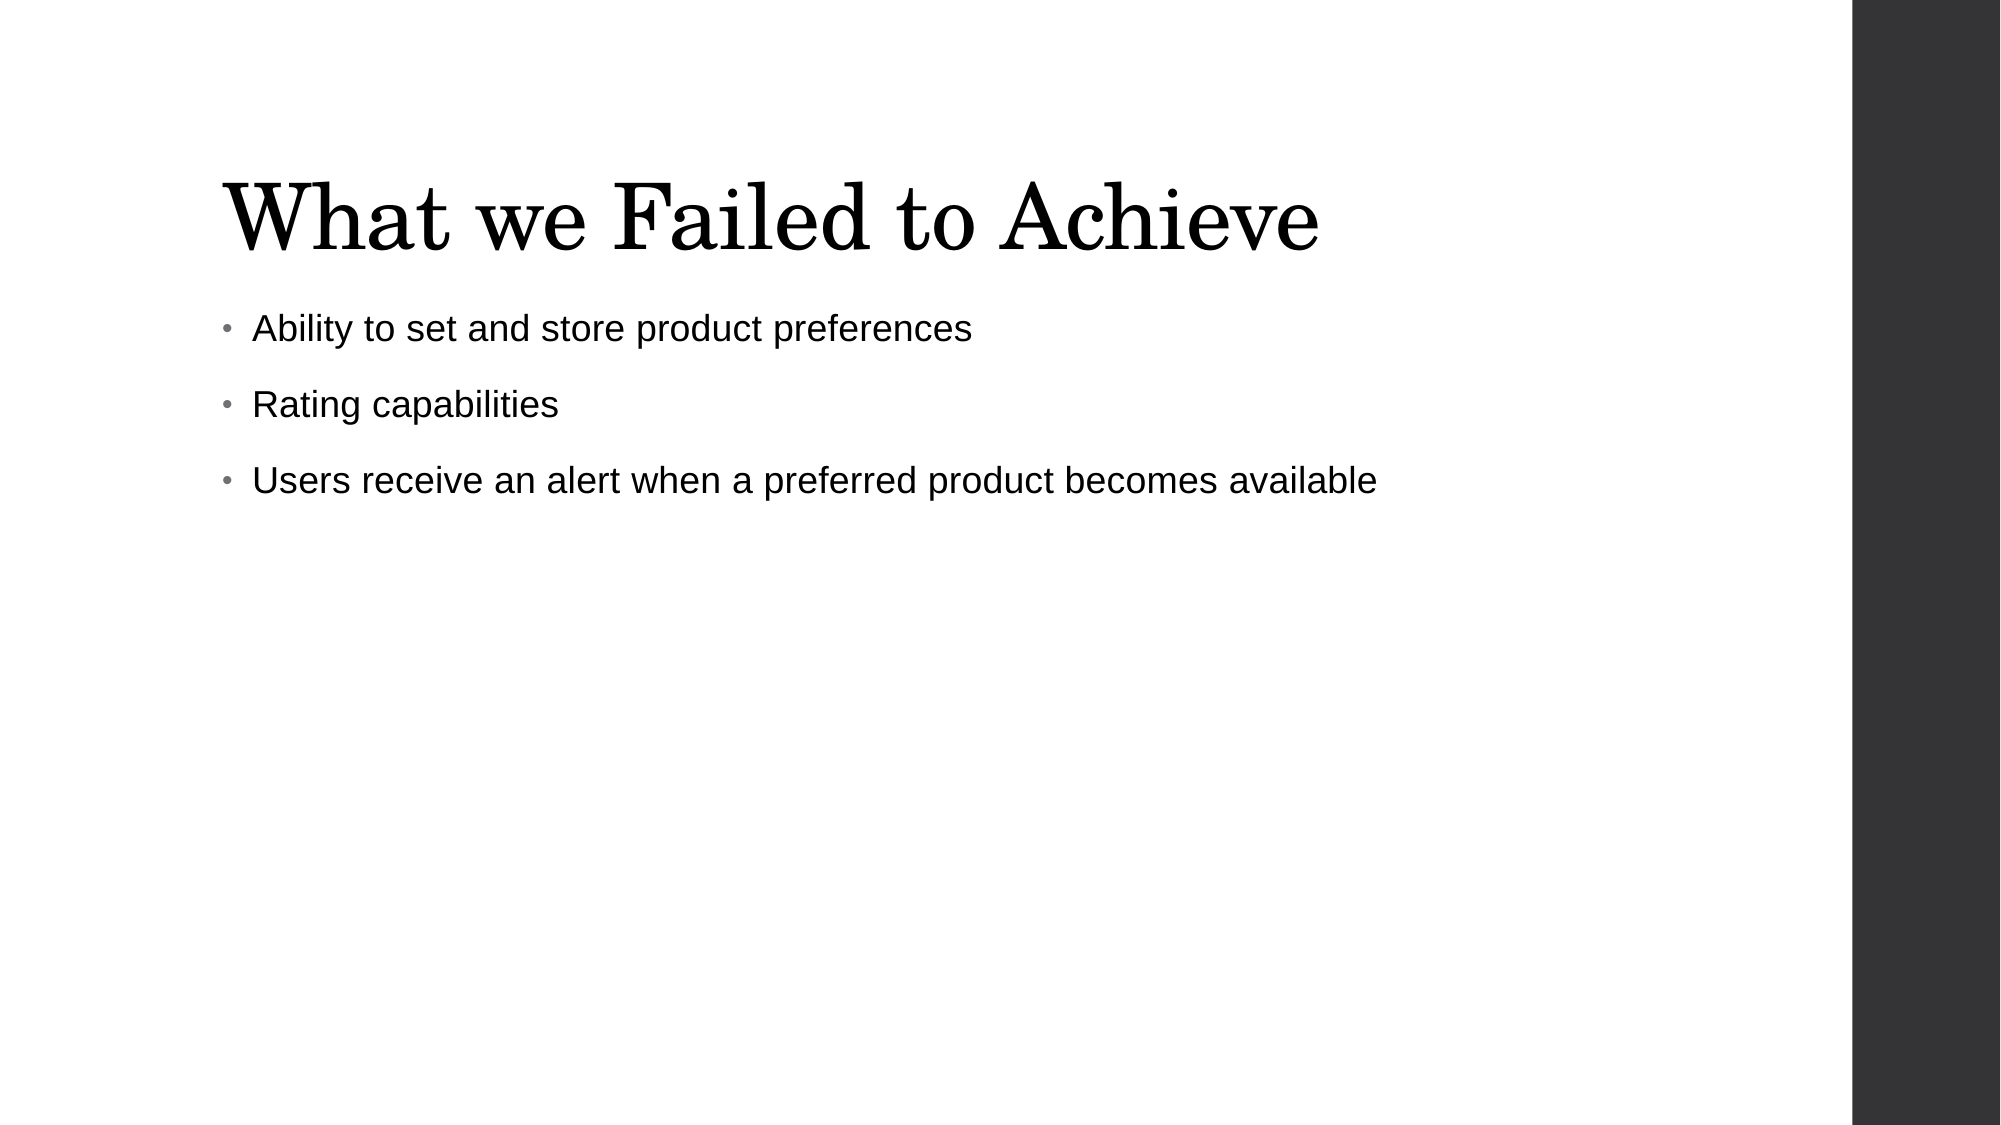

# What we Failed to Achieve
Ability to set and store product preferences
Rating capabilities
Users receive an alert when a preferred product becomes available